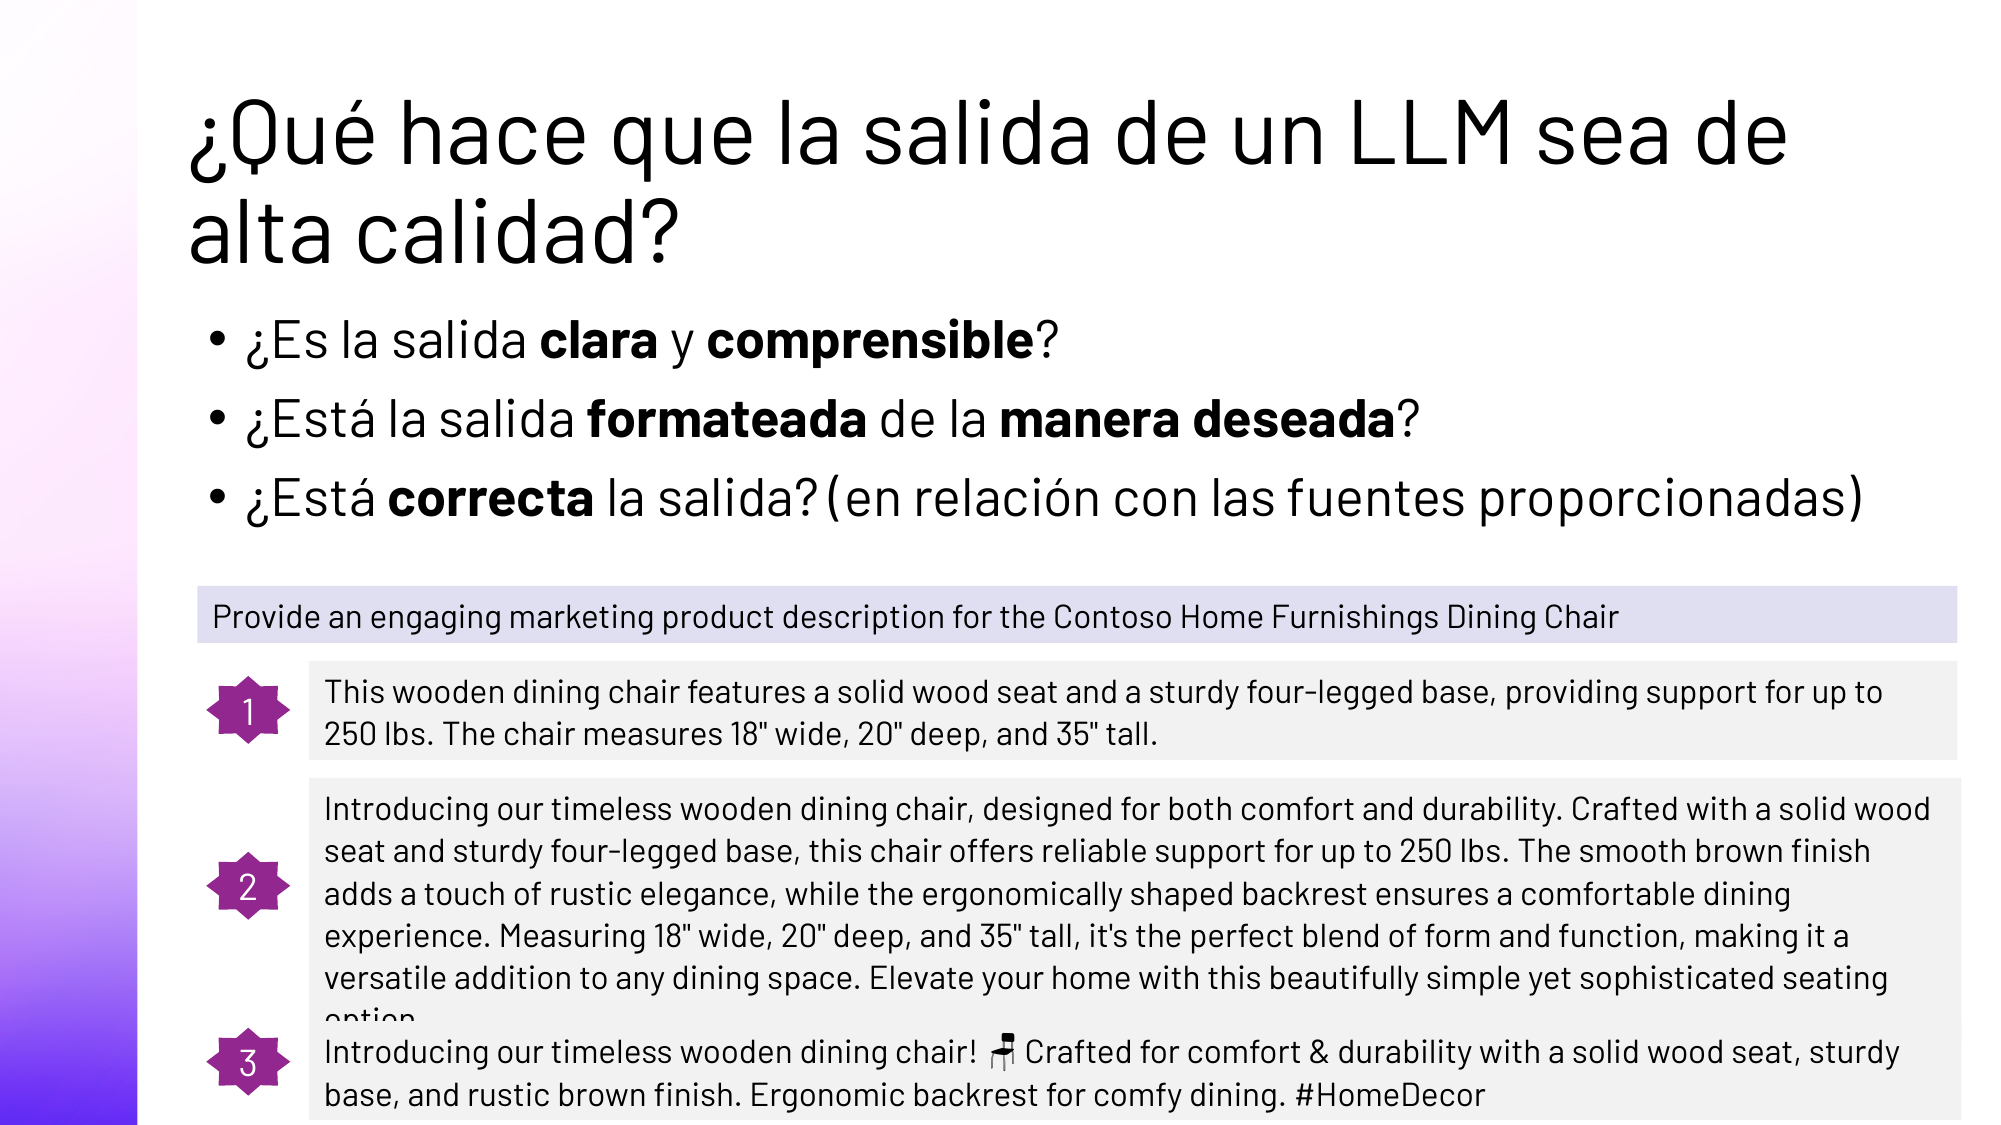

# ¿Qué hace que la salida de un LLM sea de alta calidad?

¿Es la salida clara y comprensible?
¿Está la salida formateada de la manera deseada?
¿Está correcta la salida? (en relación con las fuentes proporcionadas)
Provide an engaging marketing product description for the Contoso Home Furnishings Dining Chair
This wooden dining chair features a solid wood seat and a sturdy four-legged base, providing support for up to 250 lbs. The chair measures 18" wide, 20" deep, and 35" tall.
1
Introducing our timeless wooden dining chair, designed for both comfort and durability. Crafted with a solid wood seat and sturdy four-legged base, this chair offers reliable support for up to 250 lbs. The smooth brown finish adds a touch of rustic elegance, while the ergonomically shaped backrest ensures a comfortable dining experience. Measuring 18" wide, 20" deep, and 35" tall, it's the perfect blend of form and function, making it a versatile addition to any dining space. Elevate your home with this beautifully simple yet sophisticated seating option.
2
Introducing our timeless wooden dining chair! 🪑 Crafted for comfort & durability with a solid wood seat, sturdy base, and rustic brown finish. Ergonomic backrest for comfy dining. #HomeDecor
3